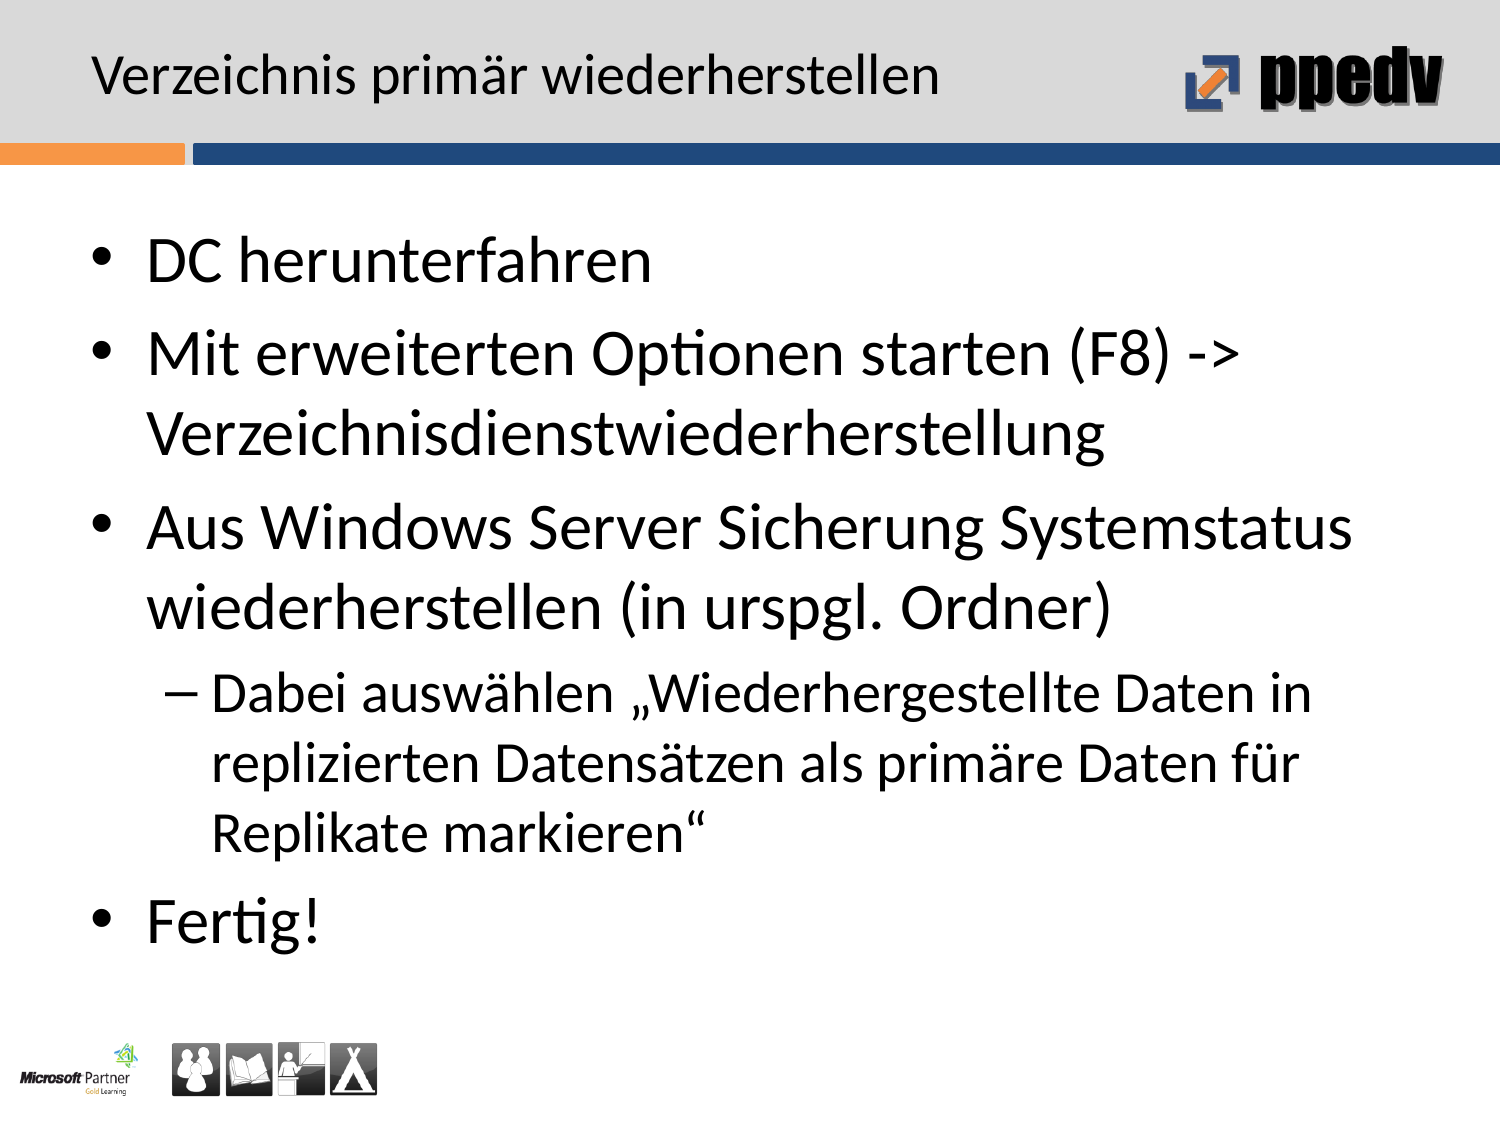

# Verzeichnis primär wiederherstellen
DC herunterfahren
Mit erweiterten Optionen starten (F8) -> Verzeichnisdienstwiederherstellung
Aus Windows Server Sicherung Systemstatus wiederherstellen (in urspgl. Ordner)
Dabei auswählen „Wiederhergestellte Daten in replizierten Datensätzen als primäre Daten für Replikate markieren“
Fertig!